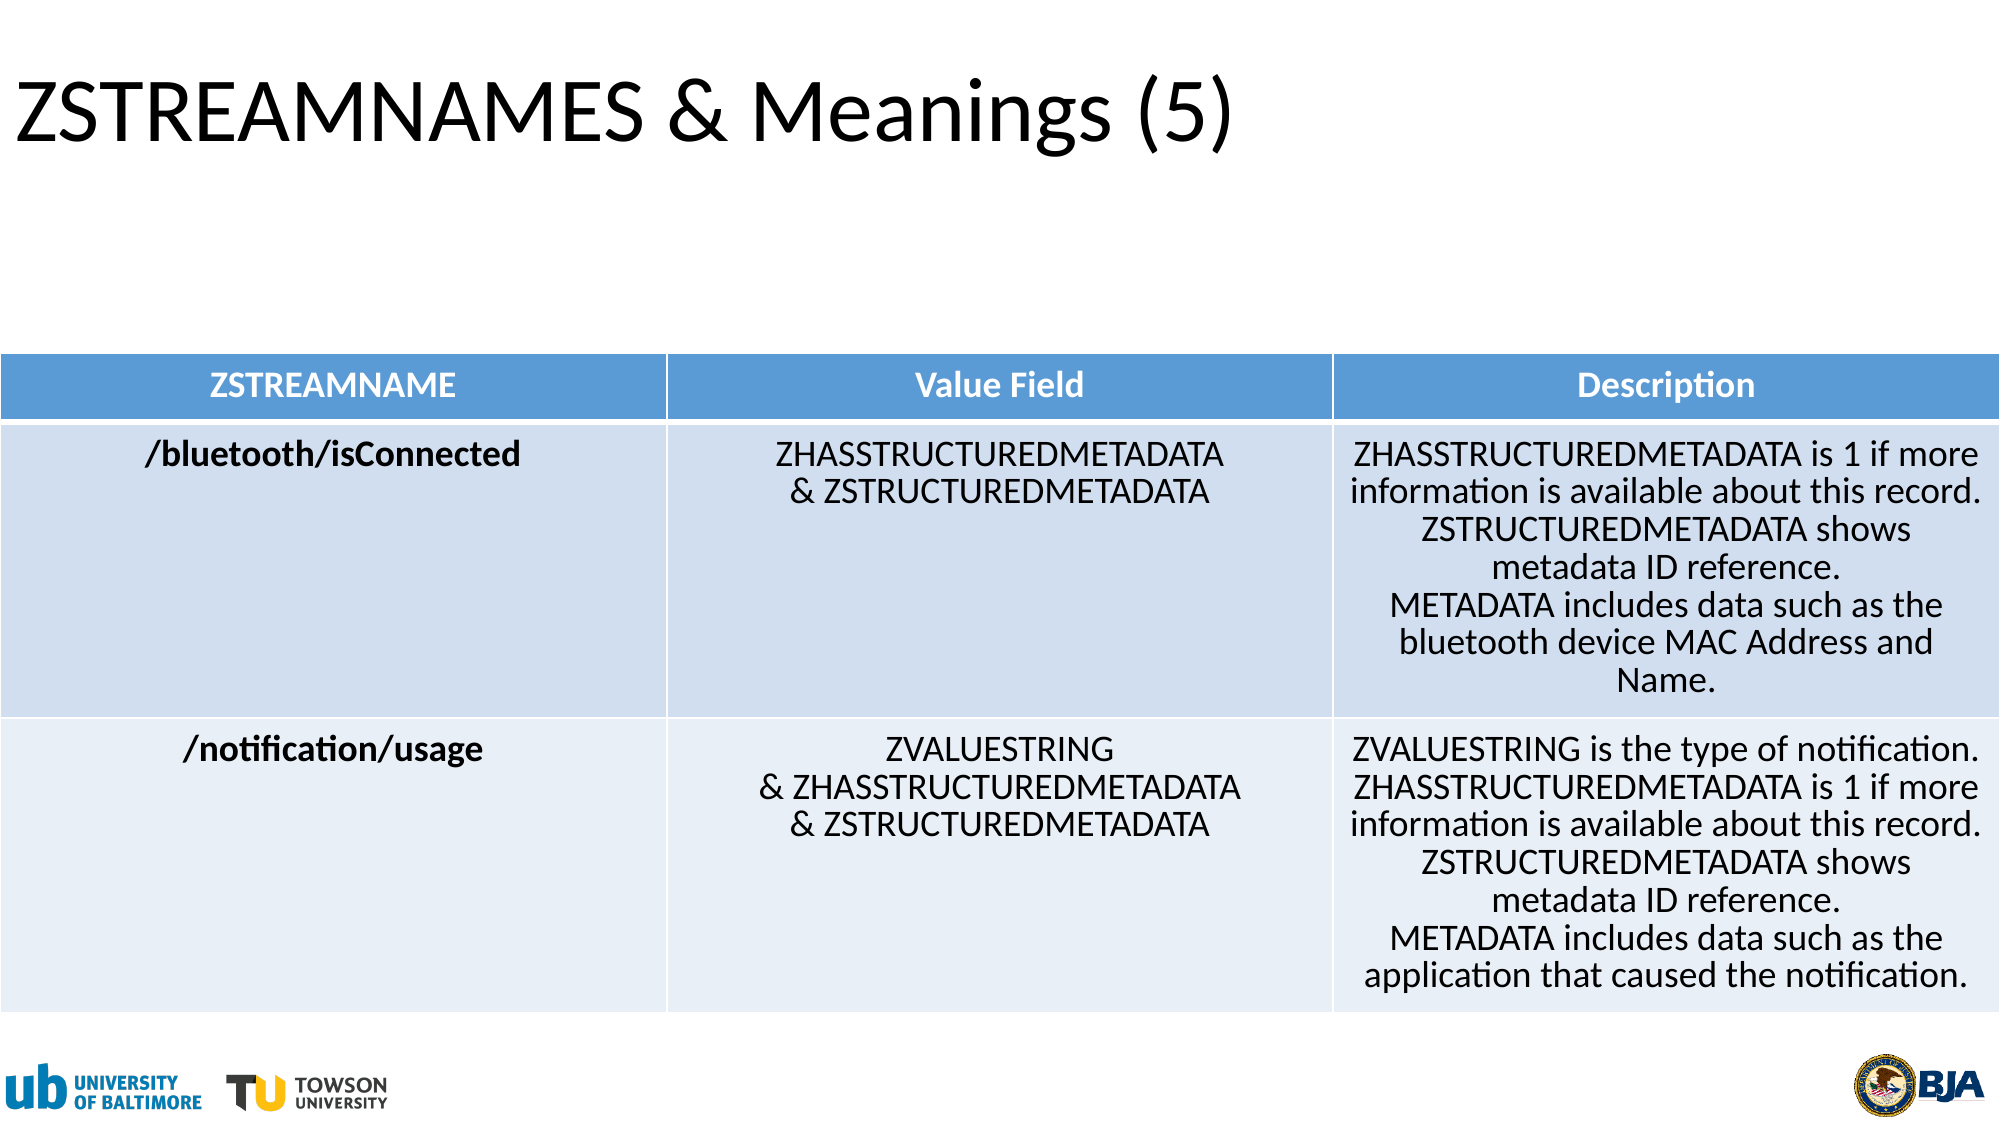

# ZSTREAMNAMES & Meanings (5)
| ZSTREAMNAME | Value Field | Description |
| --- | --- | --- |
| /bluetooth/isConnected | ZHASSTRUCTUREDMETADATA & ZSTRUCTUREDMETADATA | ZHASSTRUCTUREDMETADATA is 1 if more information is available about this record. ZSTRUCTUREDMETADATA shows metadata ID reference. METADATA includes data such as the bluetooth device MAC Address and Name. |
| /notification/usage | ZVALUESTRING & ZHASSTRUCTUREDMETADATA & ZSTRUCTUREDMETADATA | ZVALUESTRING is the type of notification. ZHASSTRUCTUREDMETADATA is 1 if more information is available about this record. ZSTRUCTUREDMETADATA shows metadata ID reference. METADATA includes data such as the application that caused the notification. |